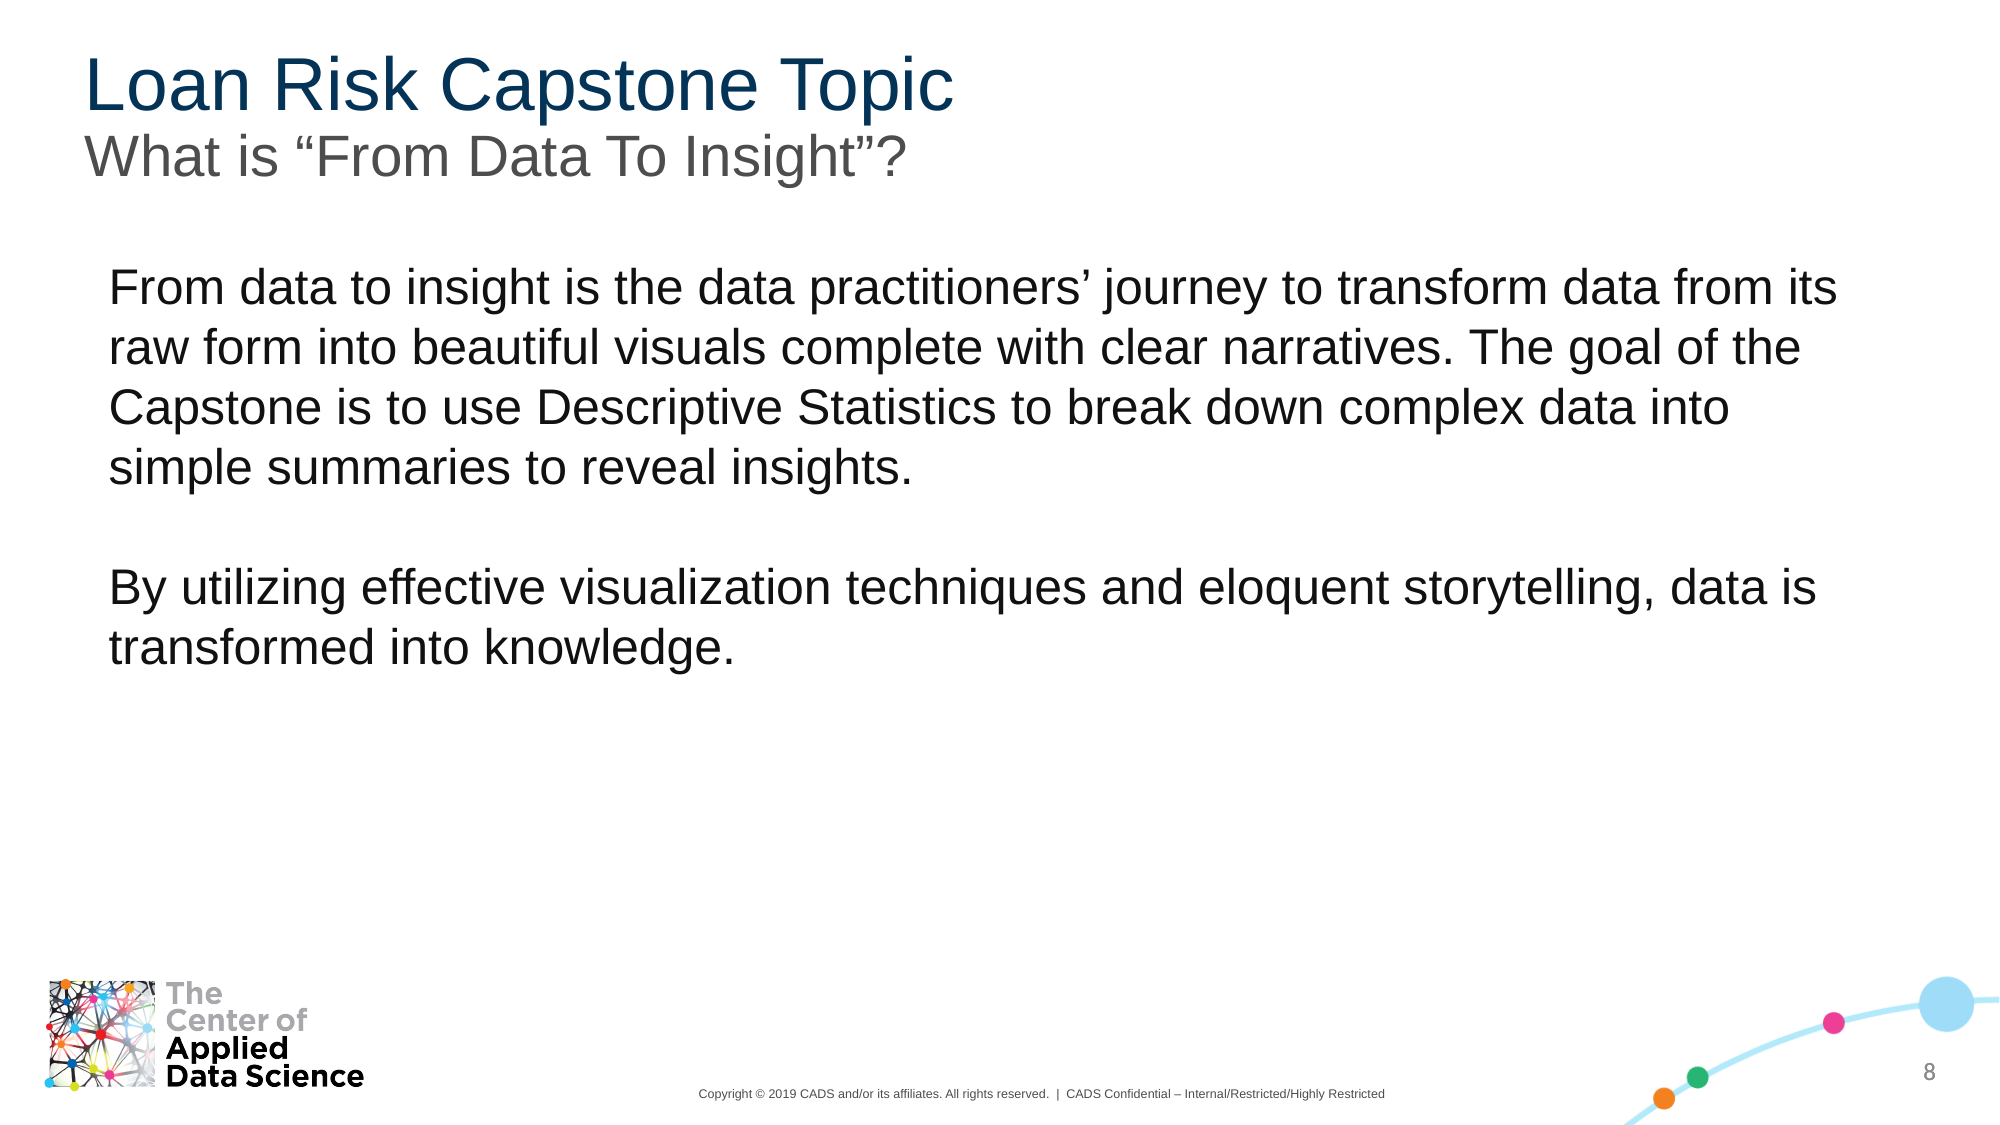

Loan Risk Capstone Topic
What is “From Data To Insight”?
From data to insight is the data practitioners’ journey to transform data from its raw form into beautiful visuals complete with clear narratives. The goal of the Capstone is to use Descriptive Statistics to break down complex data into simple summaries to reveal insights.

By utilizing effective visualization techniques and eloquent storytelling, data is transformed into knowledge.